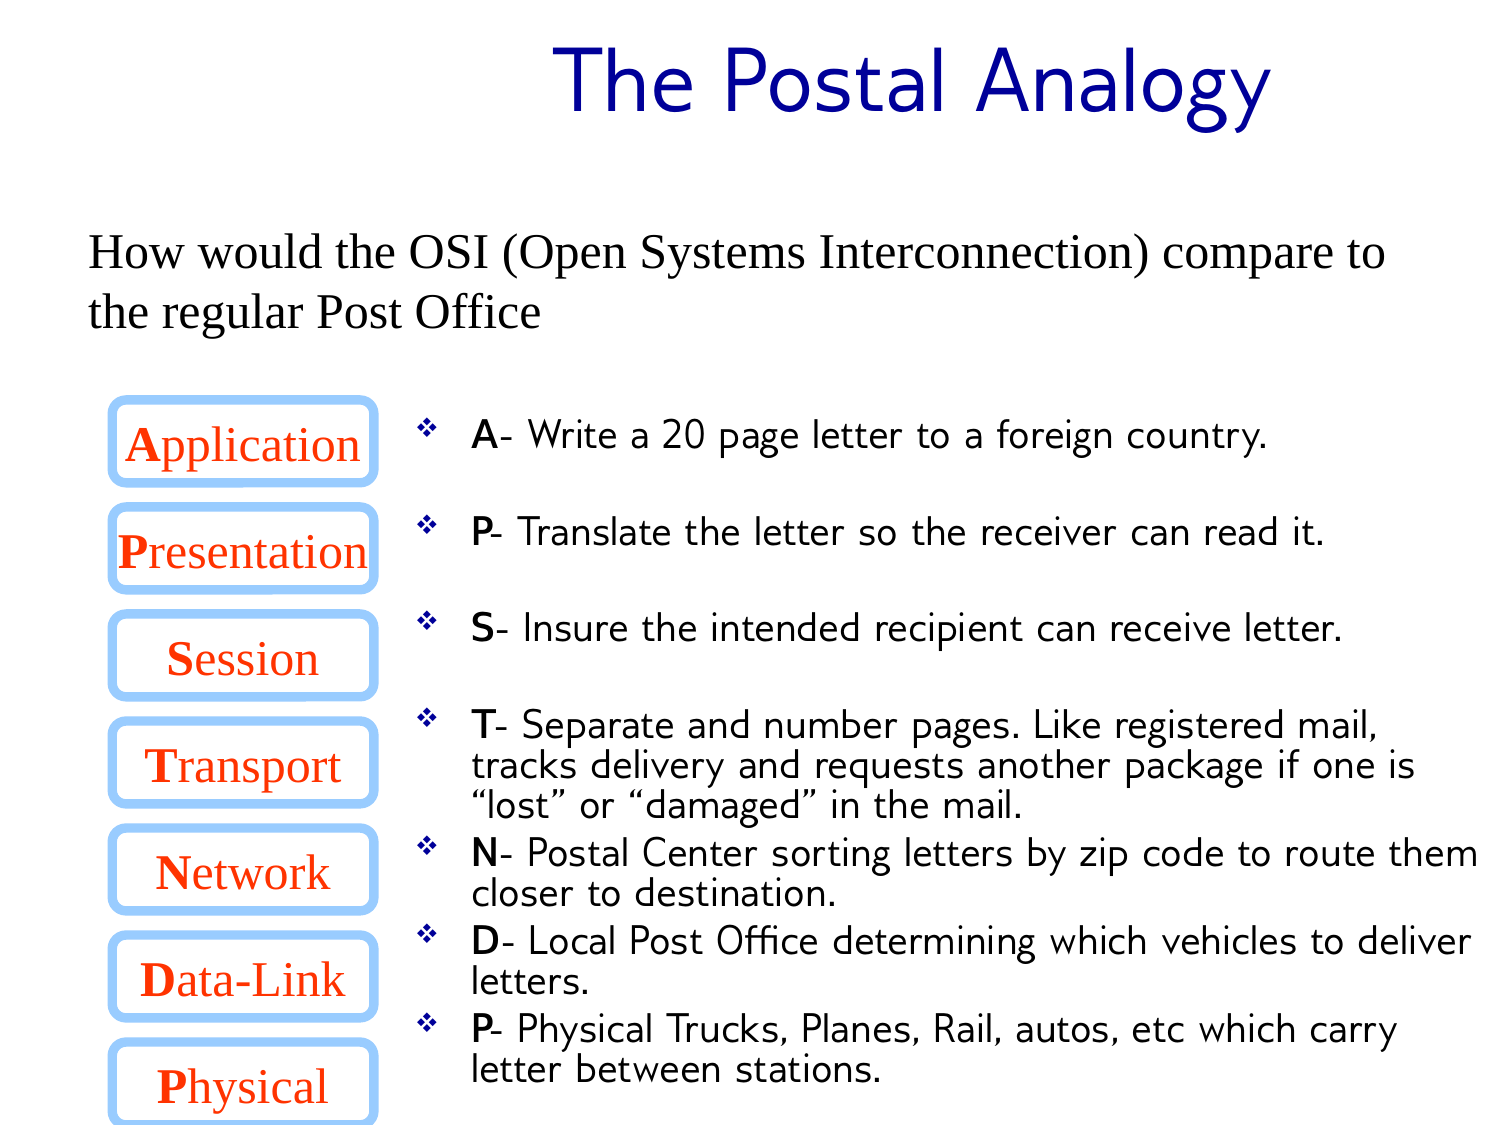

# The Postal Analogy
How would the OSI (Open Systems Interconnection) compare to the regular Post Office
Application
Presentation
Session
Transport
Network
Data-Link
Physical
A- Write a 20 page letter to a foreign country.

P- Translate the letter so the receiver can read it.

S- Insure the intended recipient can receive letter.

T- Separate and number pages. Like registered mail, tracks delivery and requests another package if one is “lost” or “damaged” in the mail.
N- Postal Center sorting letters by zip code to route them closer to destination.
D- Local Post Office determining which vehicles to deliver letters.
P- Physical Trucks, Planes, Rail, autos, etc which carry letter between stations.